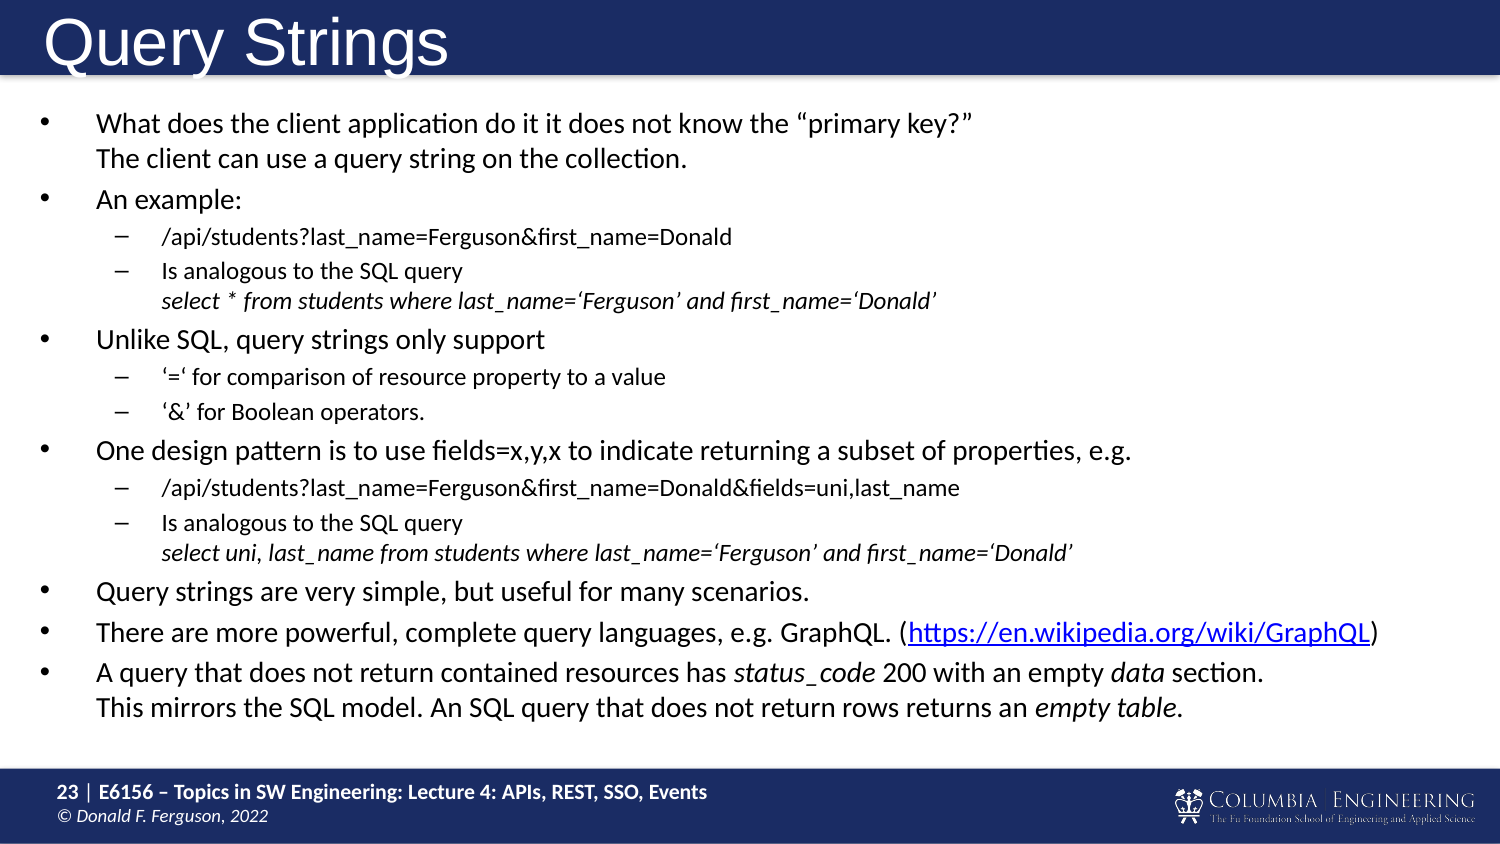

# Query Strings
What does the client application do it it does not know the “primary key?”
The client can use a query string on the collection.
An example:
/api/students?last_name=Ferguson&first_name=Donald
Is analogous to the SQL query
select * from students where last_name=‘Ferguson’ and first_name=‘Donald’
Unlike SQL, query strings only support
‘=‘ for comparison of resource property to a value
‘&’ for Boolean operators.
One design pattern is to use fields=x,y,x to indicate returning a subset of properties, e.g.
/api/students?last_name=Ferguson&first_name=Donald&fields=uni,last_name
Is analogous to the SQL query
select uni, last_name from students where last_name=‘Ferguson’ and first_name=‘Donald’
Query strings are very simple, but useful for many scenarios.
There are more powerful, complete query languages, e.g. GraphQL. (https://en.wikipedia.org/wiki/GraphQL)
A query that does not return contained resources has status_code 200 with an empty data section.
This mirrors the SQL model. An SQL query that does not return rows returns an empty table.